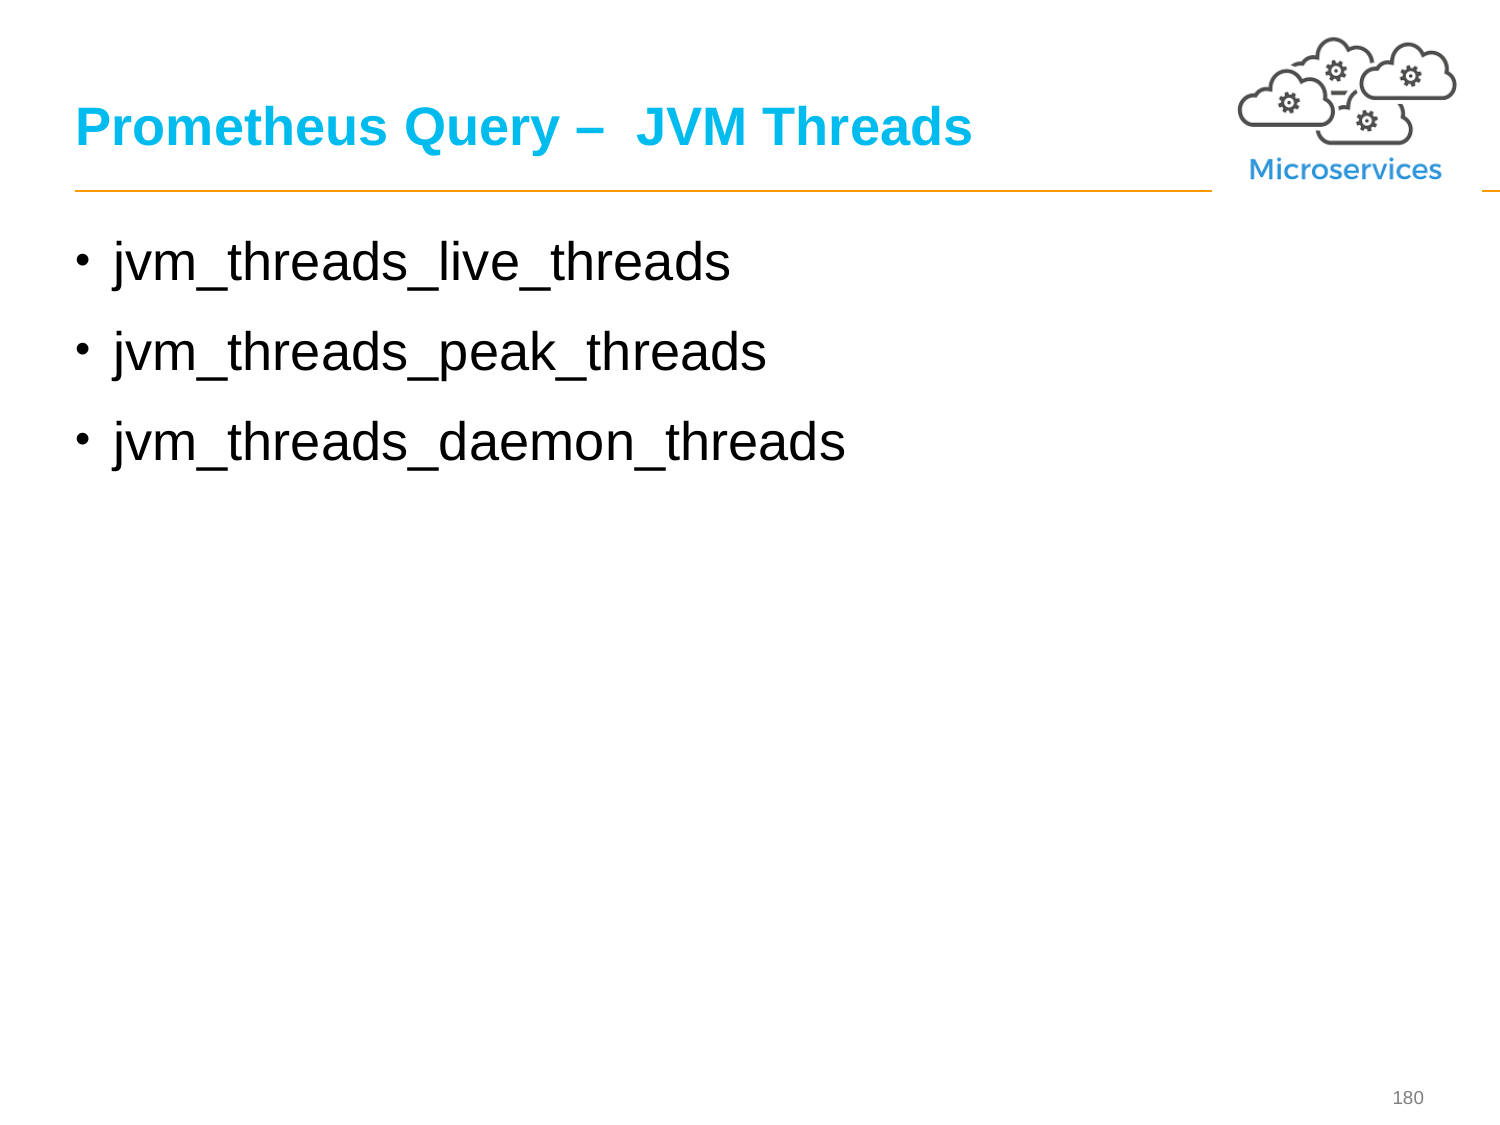

# Prometheus Query –  JVM Threads
jvm_threads_live_threads
jvm_threads_peak_threads
jvm_threads_daemon_threads